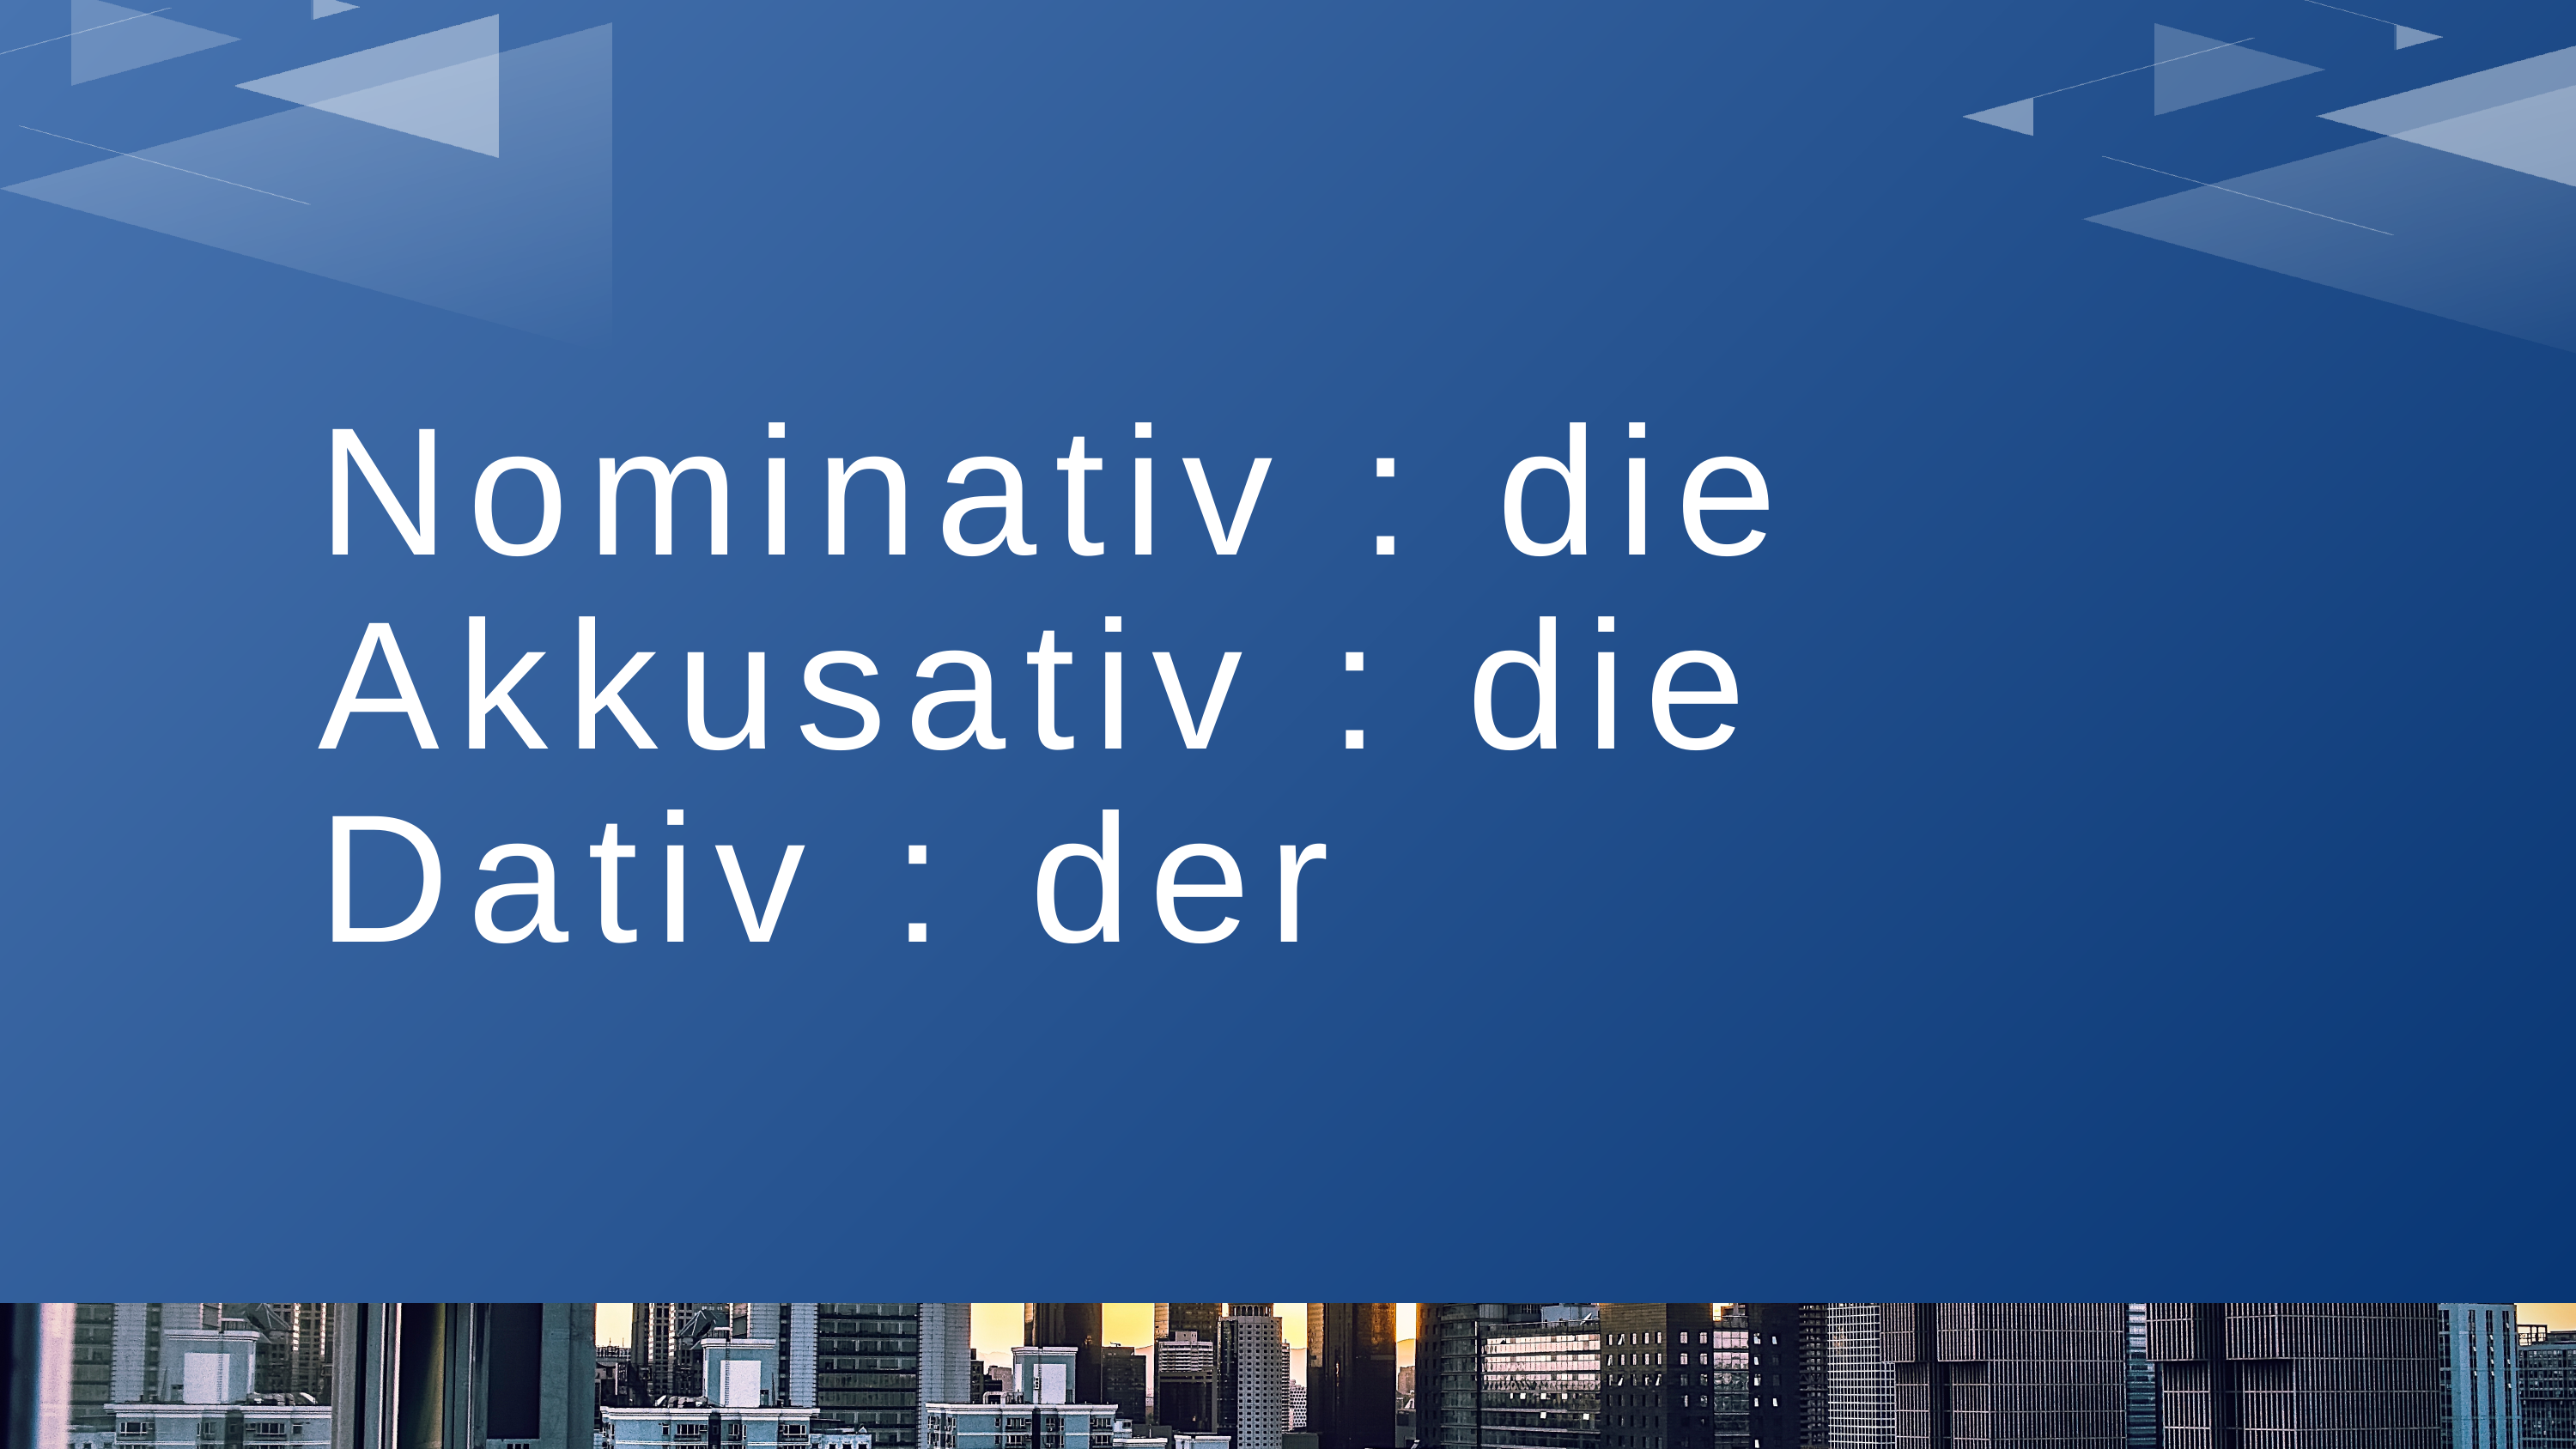

Nominativ : die
Akkusativ : die
Dativ : der